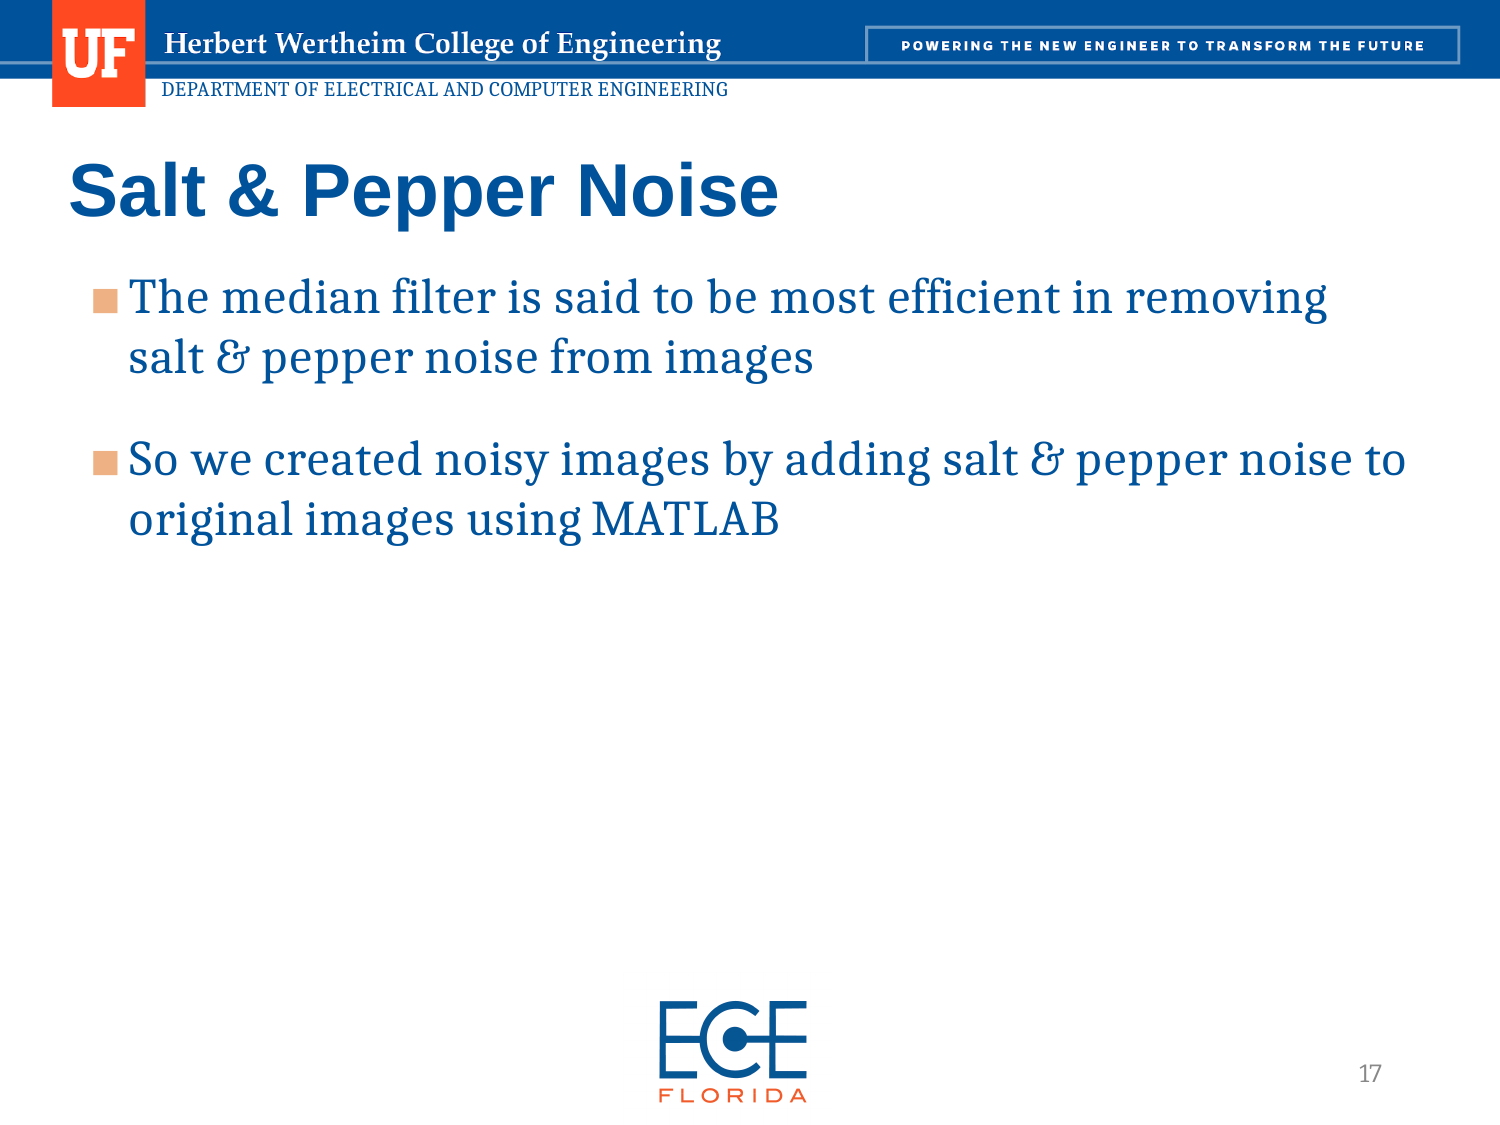

# Salt & Pepper Noise
The median filter is said to be most efficient in removing salt & pepper noise from images
So we created noisy images by adding salt & pepper noise to original images using MATLAB
17